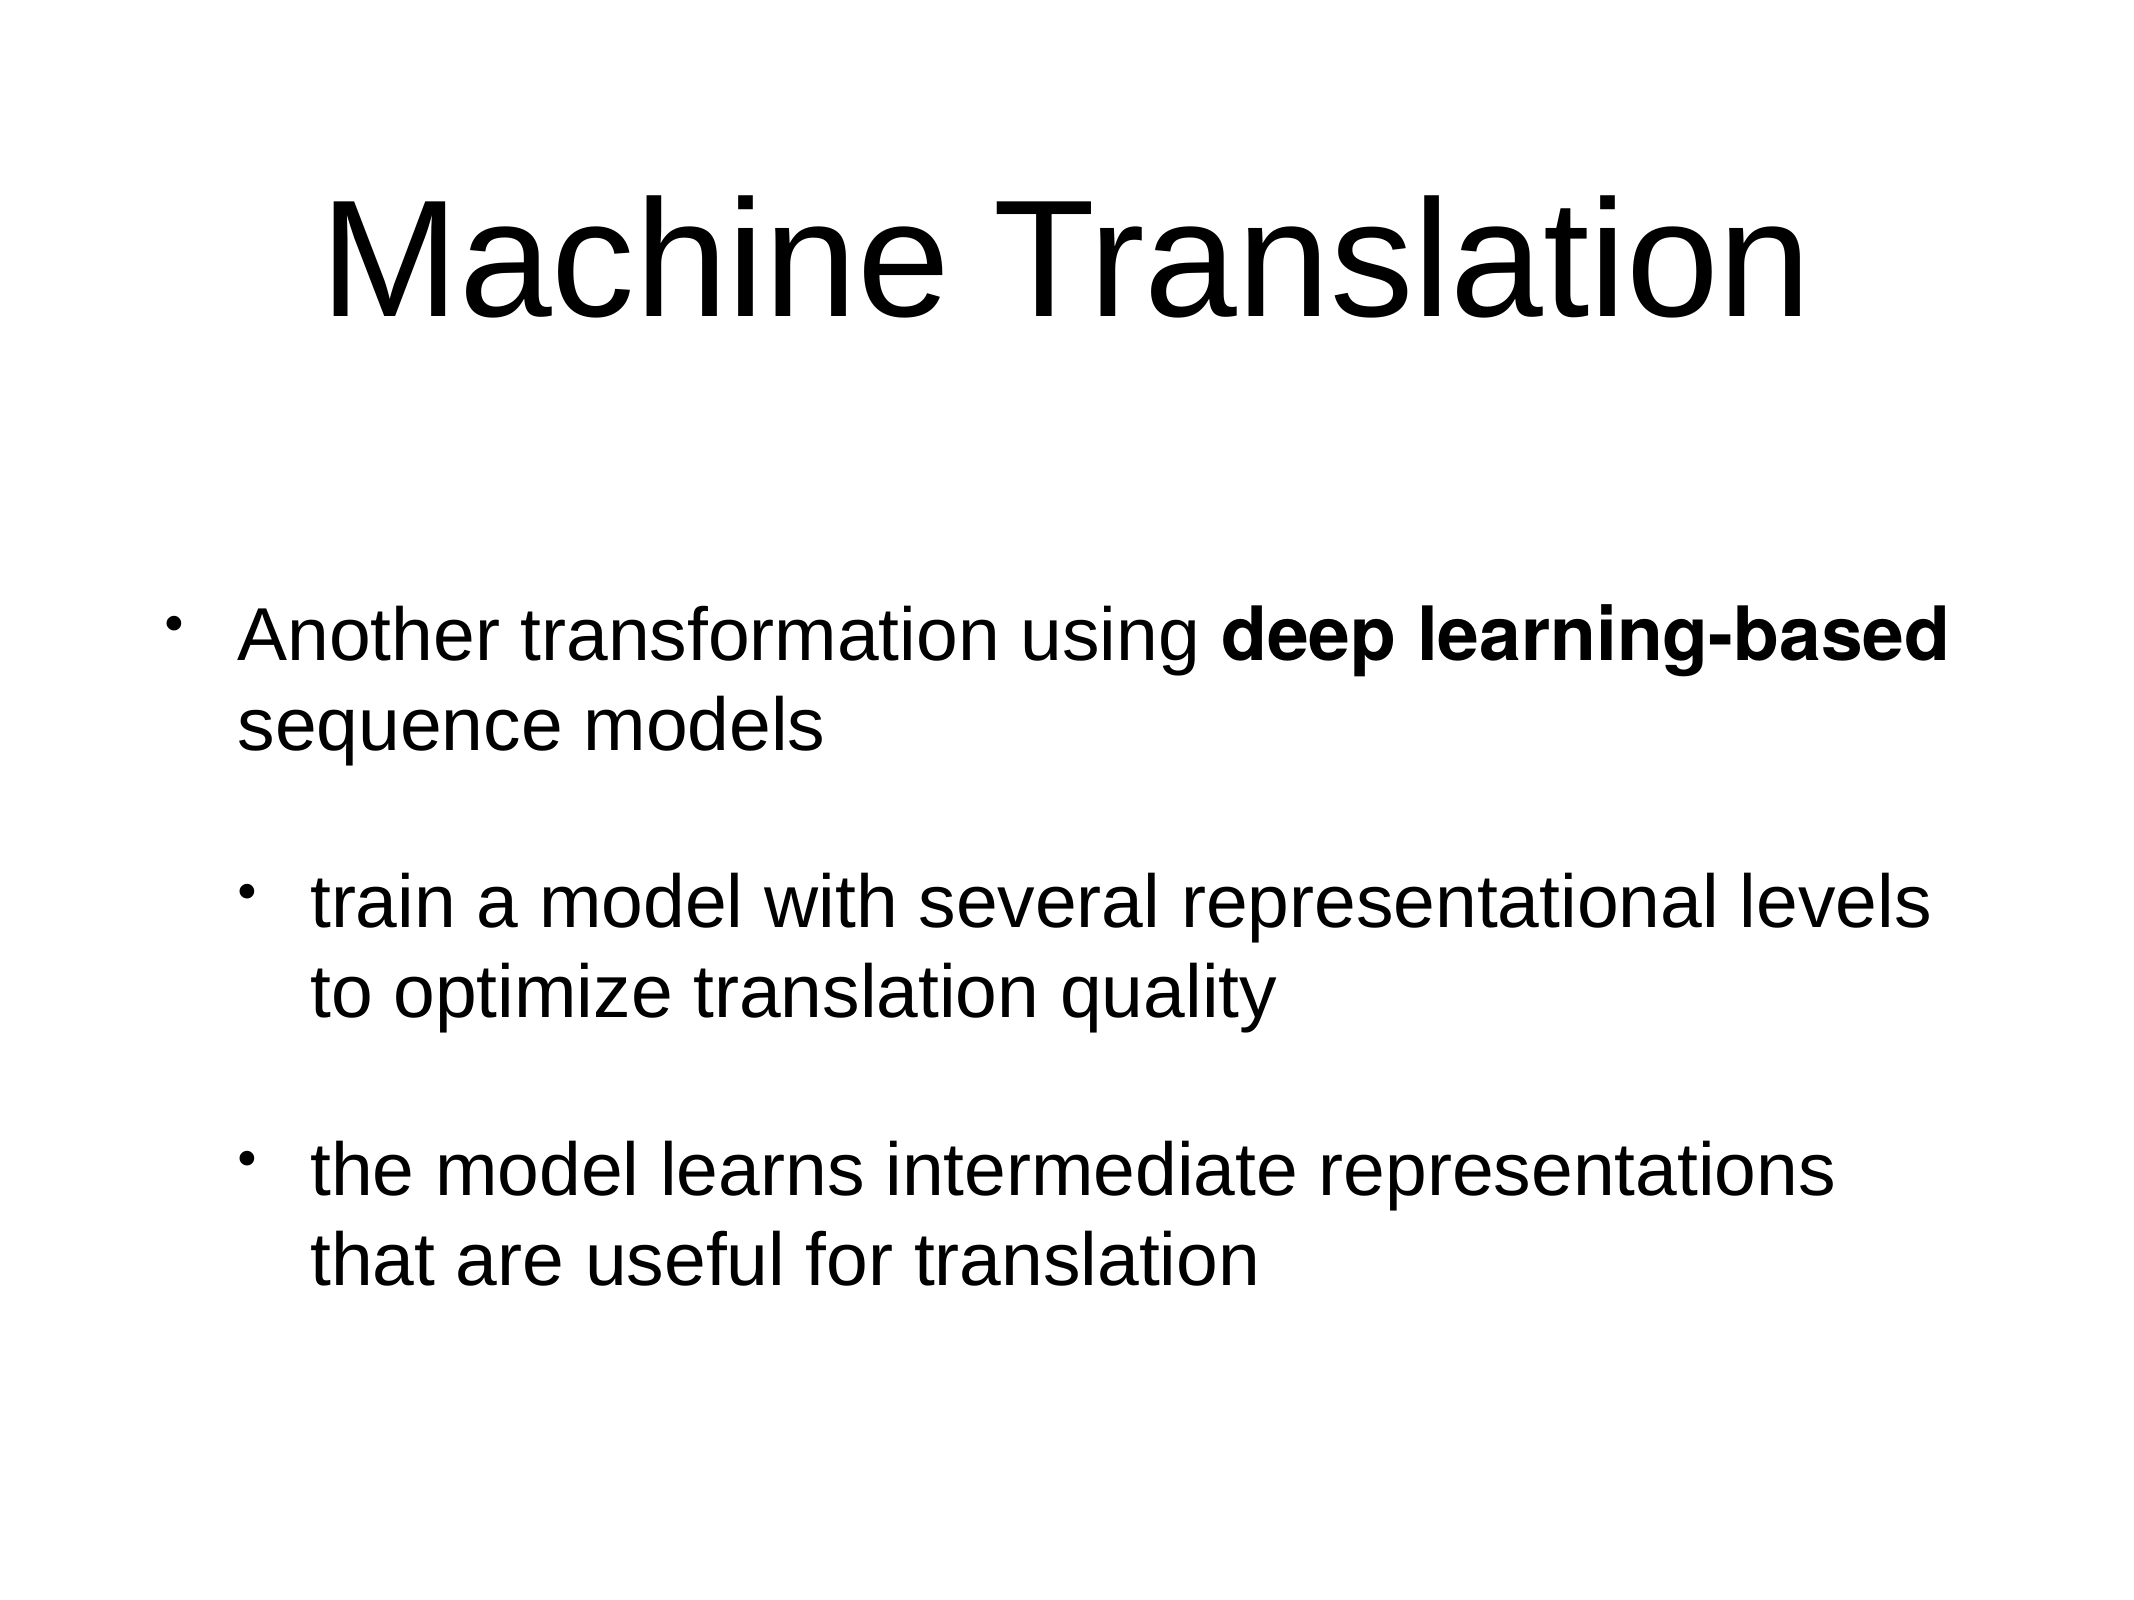

# Machine Translation
Another transformation using deep learning-based sequence models
train a model with several representational levels to optimize translation quality
the model learns intermediate representations that are useful for translation